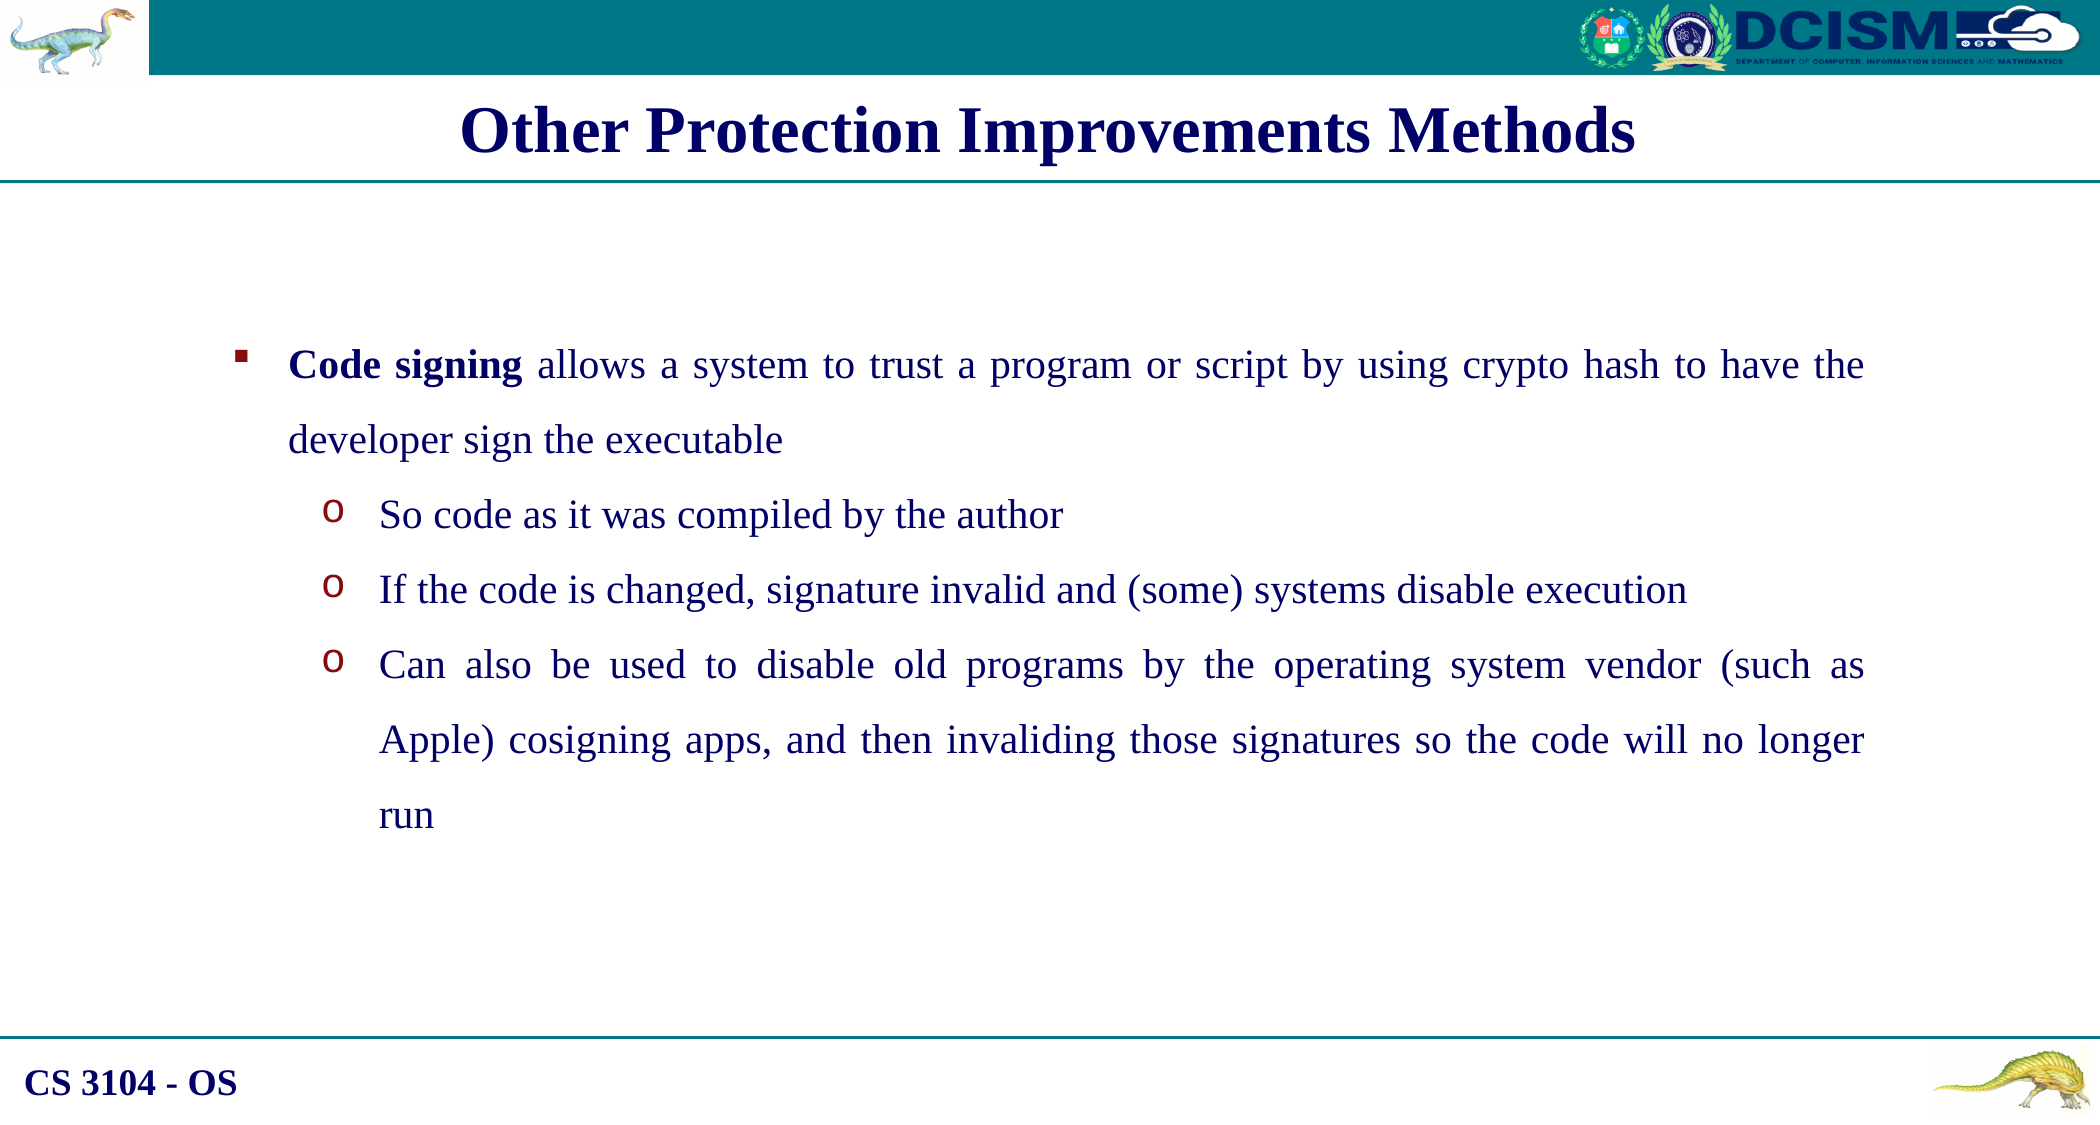

Other Protection Improvements Methods
Code signing allows a system to trust a program or script by using crypto hash to have the developer sign the executable
So code as it was compiled by the author
If the code is changed, signature invalid and (some) systems disable execution
Can also be used to disable old programs by the operating system vendor (such as Apple) cosigning apps, and then invaliding those signatures so the code will no longer run